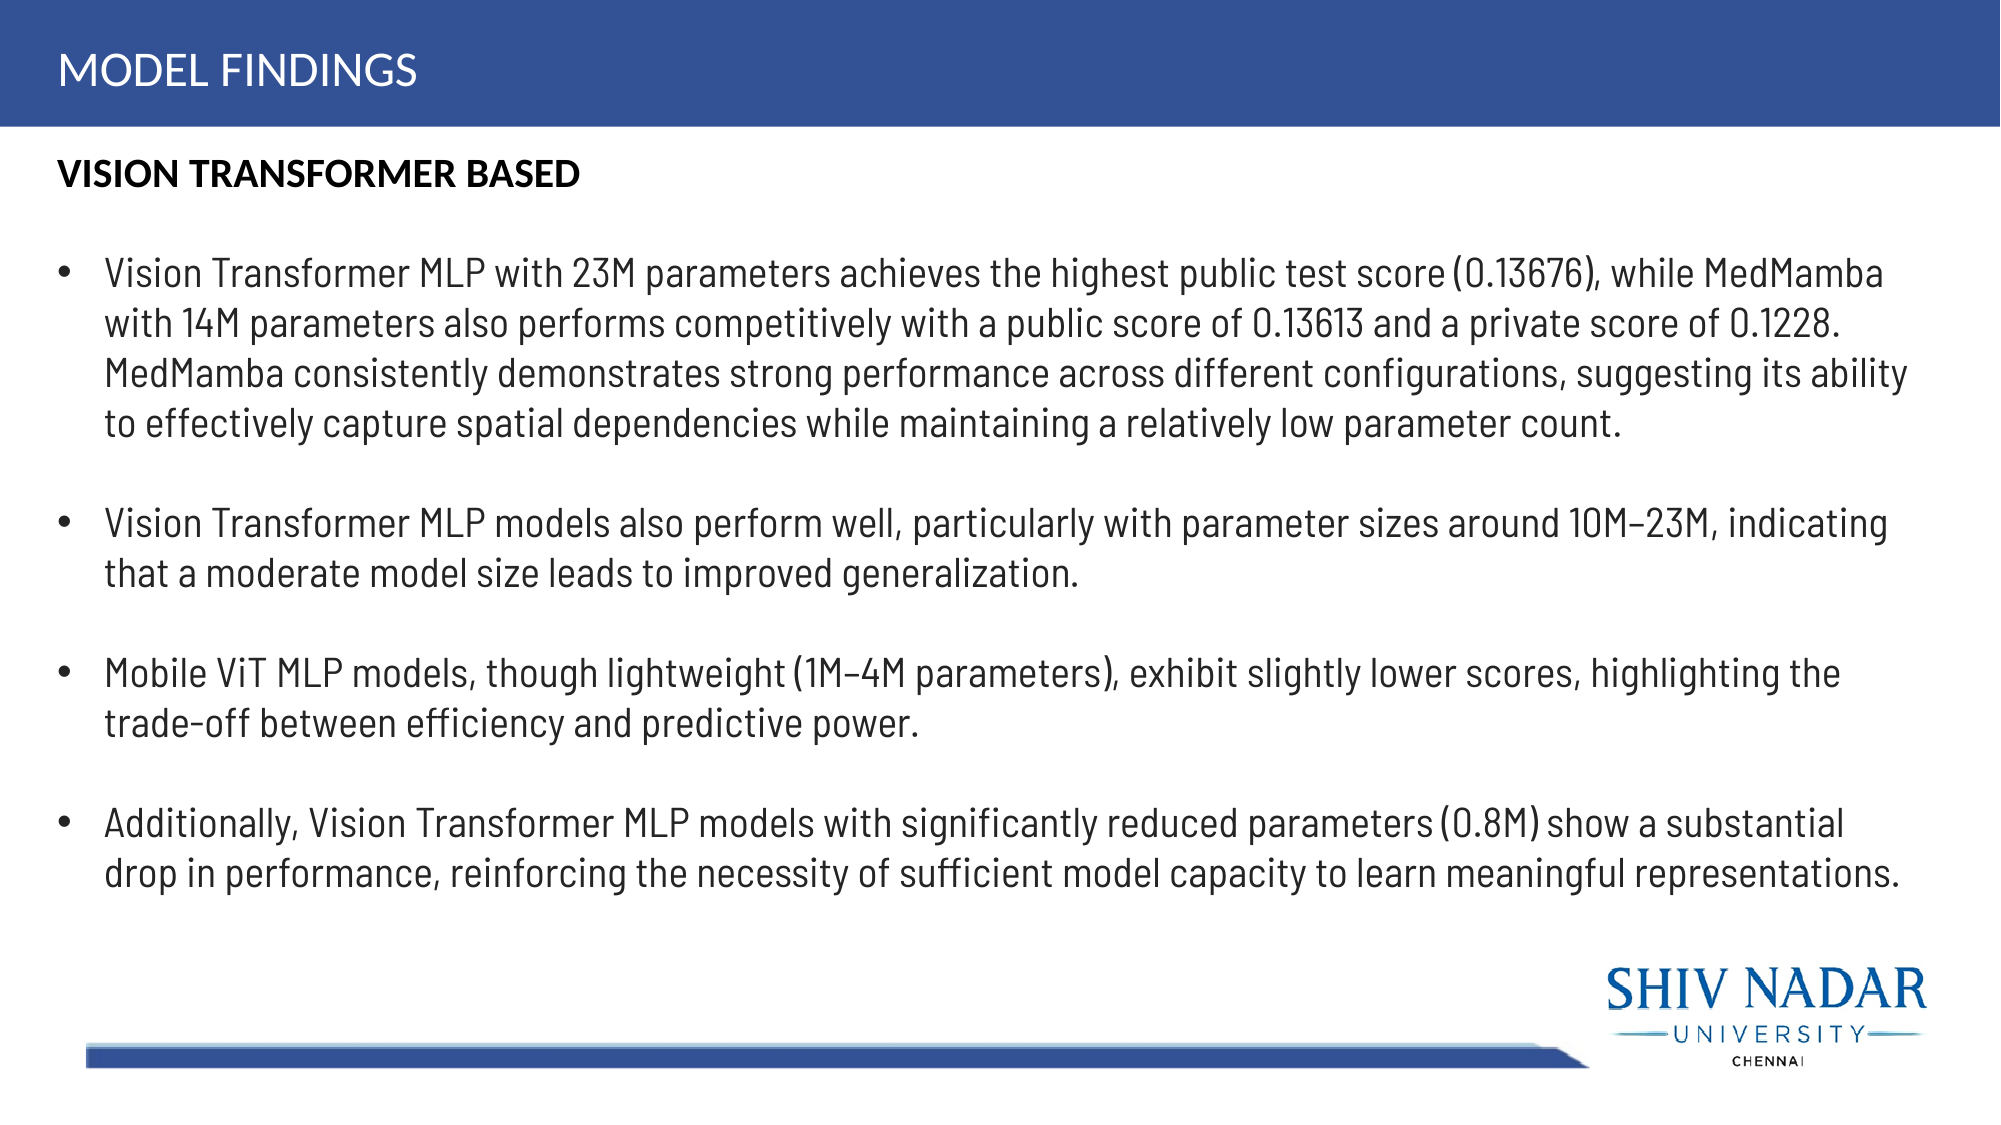

MODEL FINDINGS

VISION TRANSFORMER BASED

Vision Transformer MLP with 23M parameters achieves the highest public test score (0.13676), while MedMamba with 14M parameters also performs competitively with a public score of 0.13613 and a private score of 0.1228. MedMamba consistently demonstrates strong performance across different configurations, suggesting its ability to effectively capture spatial dependencies while maintaining a relatively low parameter count.

Vision Transformer MLP models also perform well, particularly with parameter sizes around 10M–23M, indicating that a moderate model size leads to improved generalization.

Mobile ViT MLP models, though lightweight (1M–4M parameters), exhibit slightly lower scores, highlighting the trade-off between efficiency and predictive power.

Additionally, Vision Transformer MLP models with significantly reduced parameters (0.8M) show a substantial drop in performance, reinforcing the necessity of sufficient model capacity to learn meaningful representations.